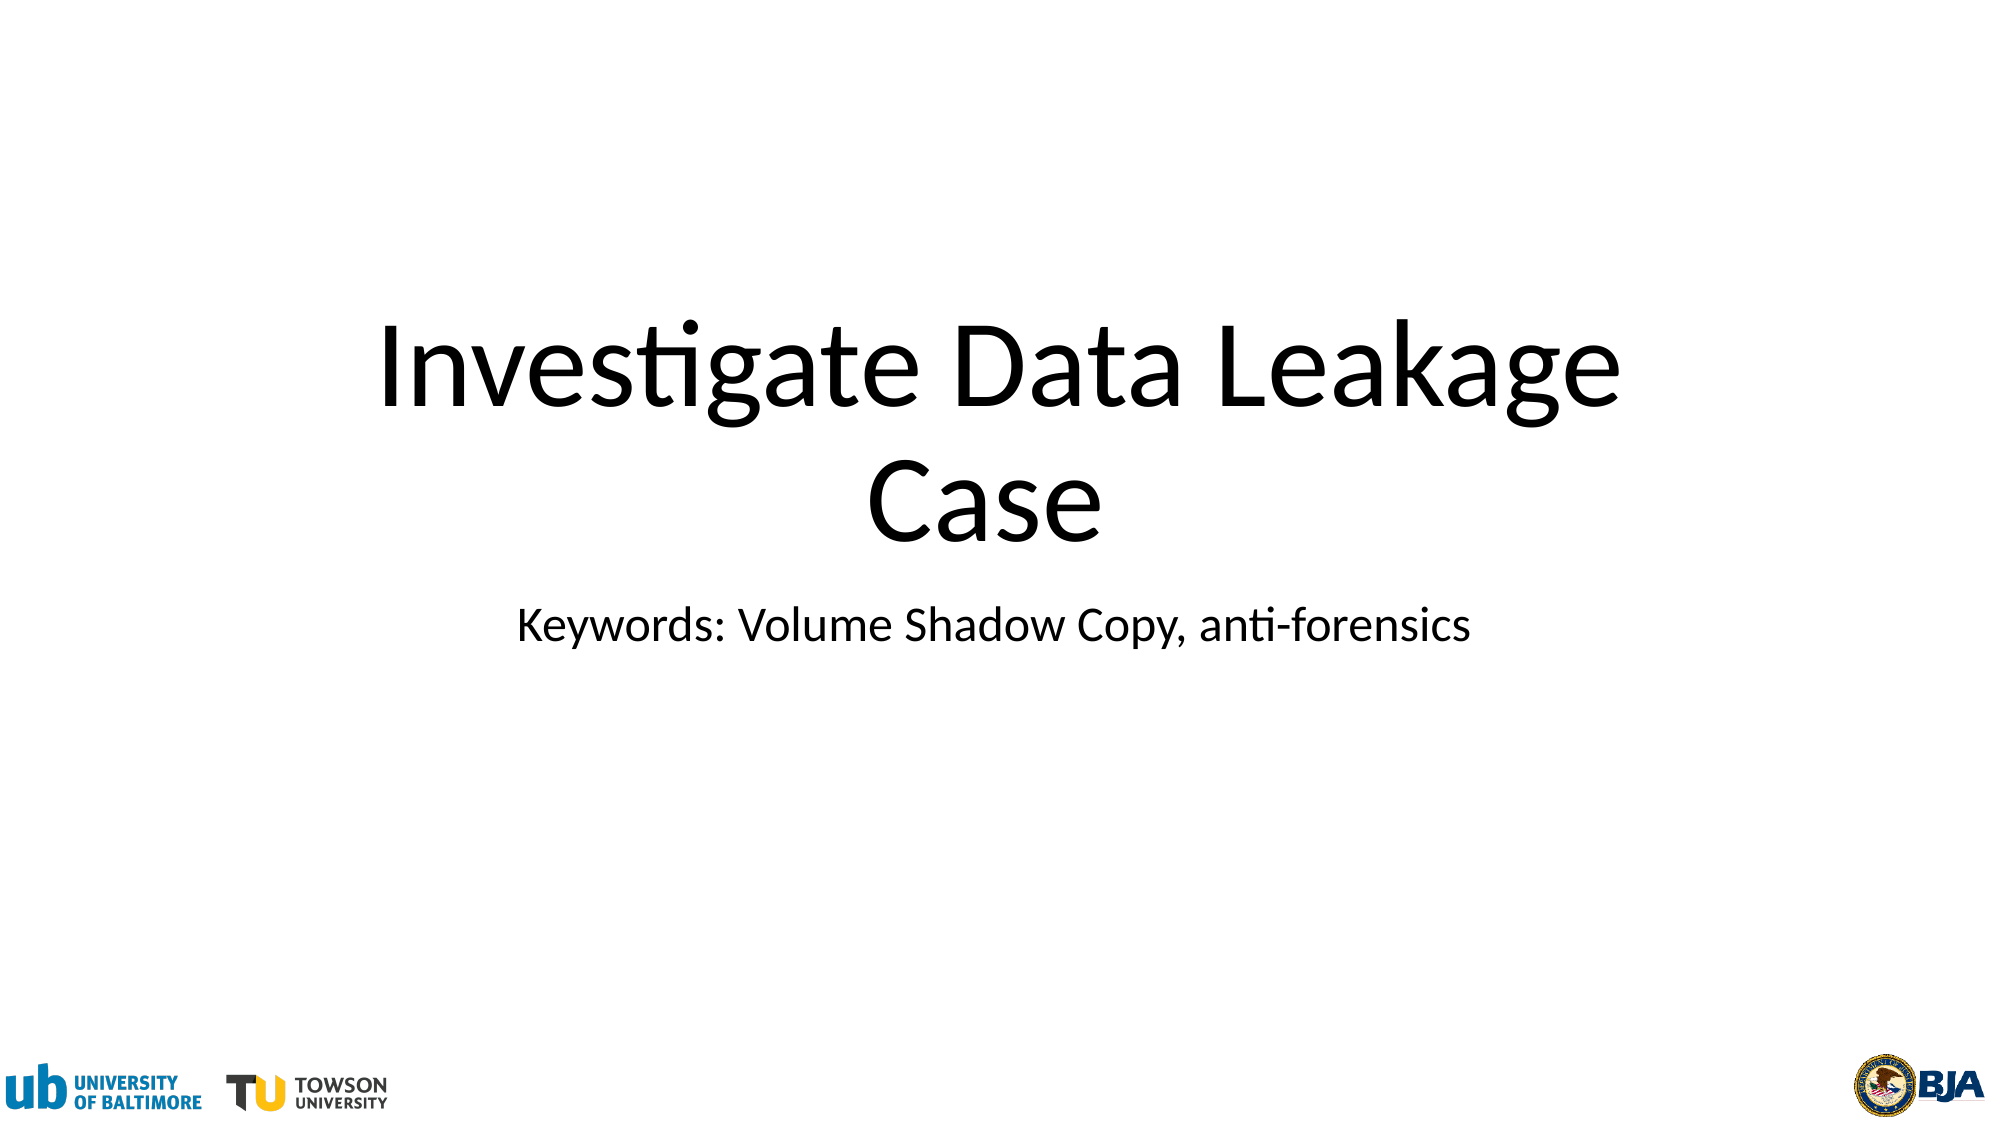

# Investigate Data Leakage Case
Keywords: Volume Shadow Copy, anti-forensics